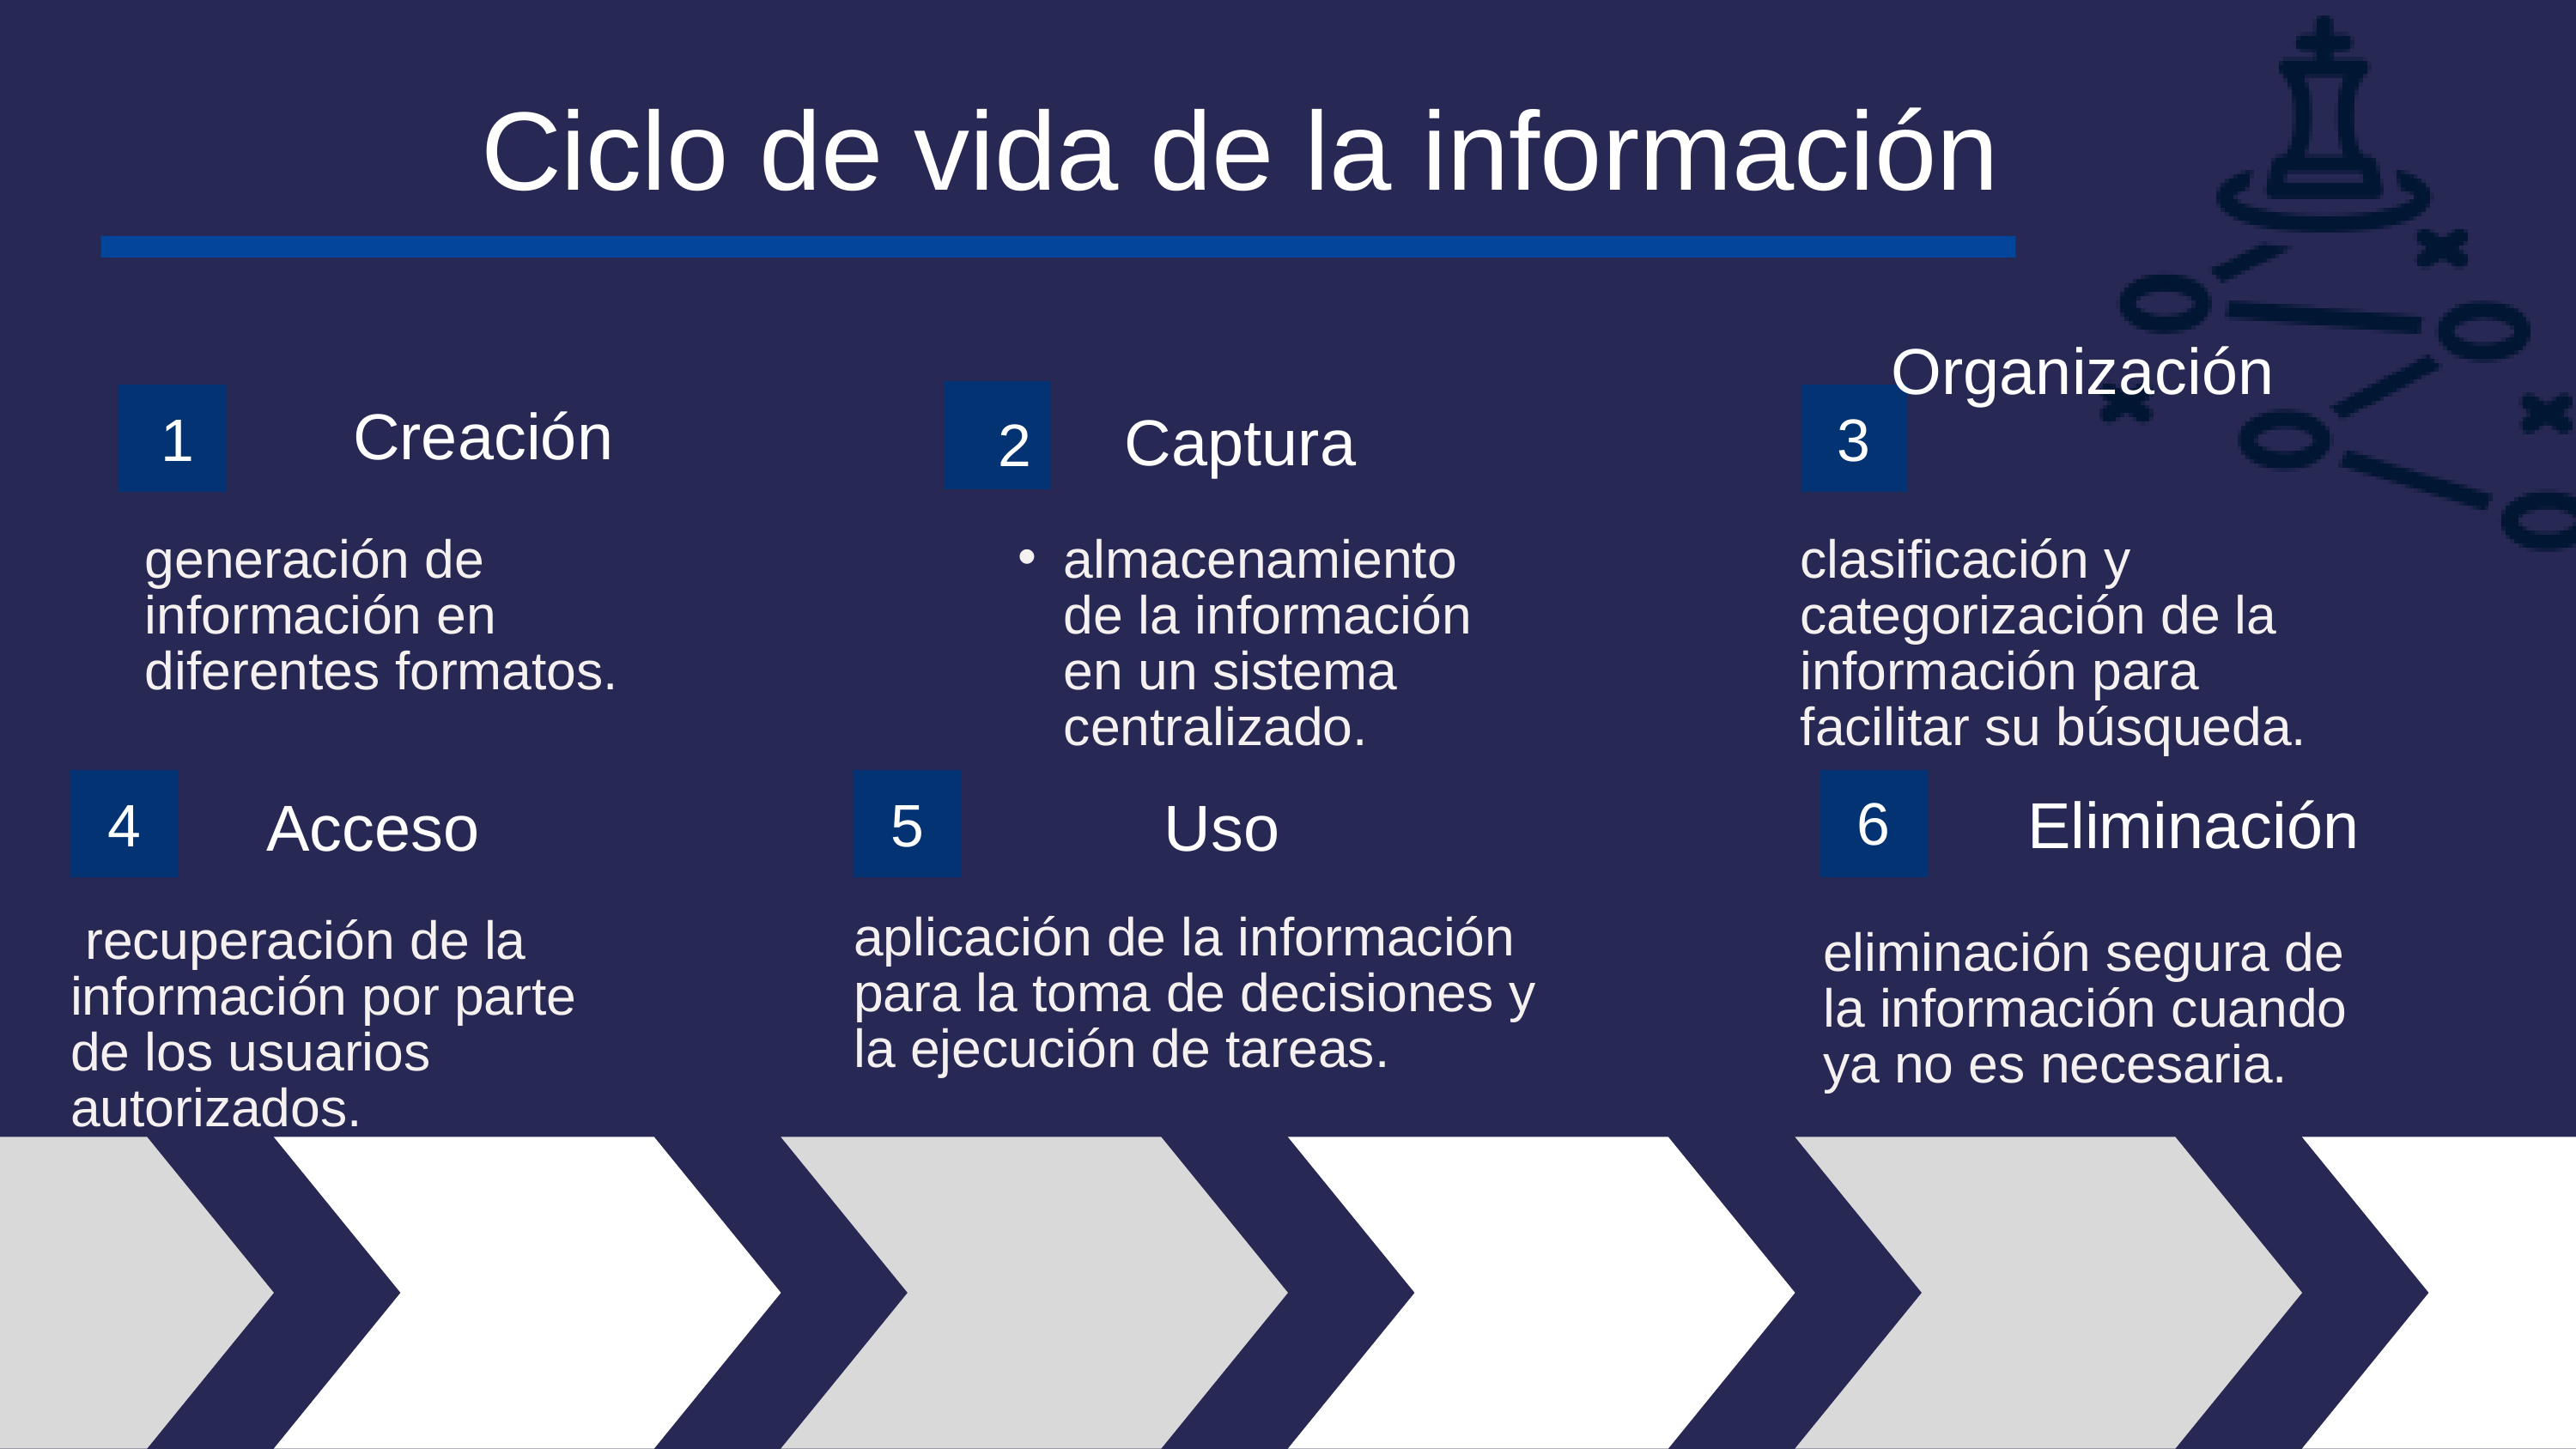

Ciclo de vida de la información

Organización

1
3
2
Creación
Captura
generación de información en diferentes formatos.
almacenamiento de la información en un sistema centralizado.

clasificación y categorización de la información para facilitar su búsqueda.

6
4
5
Eliminación
Acceso
Uso
aplicación de la información para la toma de decisiones y la ejecución de tareas.
 recuperación de la información por parte de los usuarios autorizados.
eliminación segura de la información cuando ya no es necesaria.